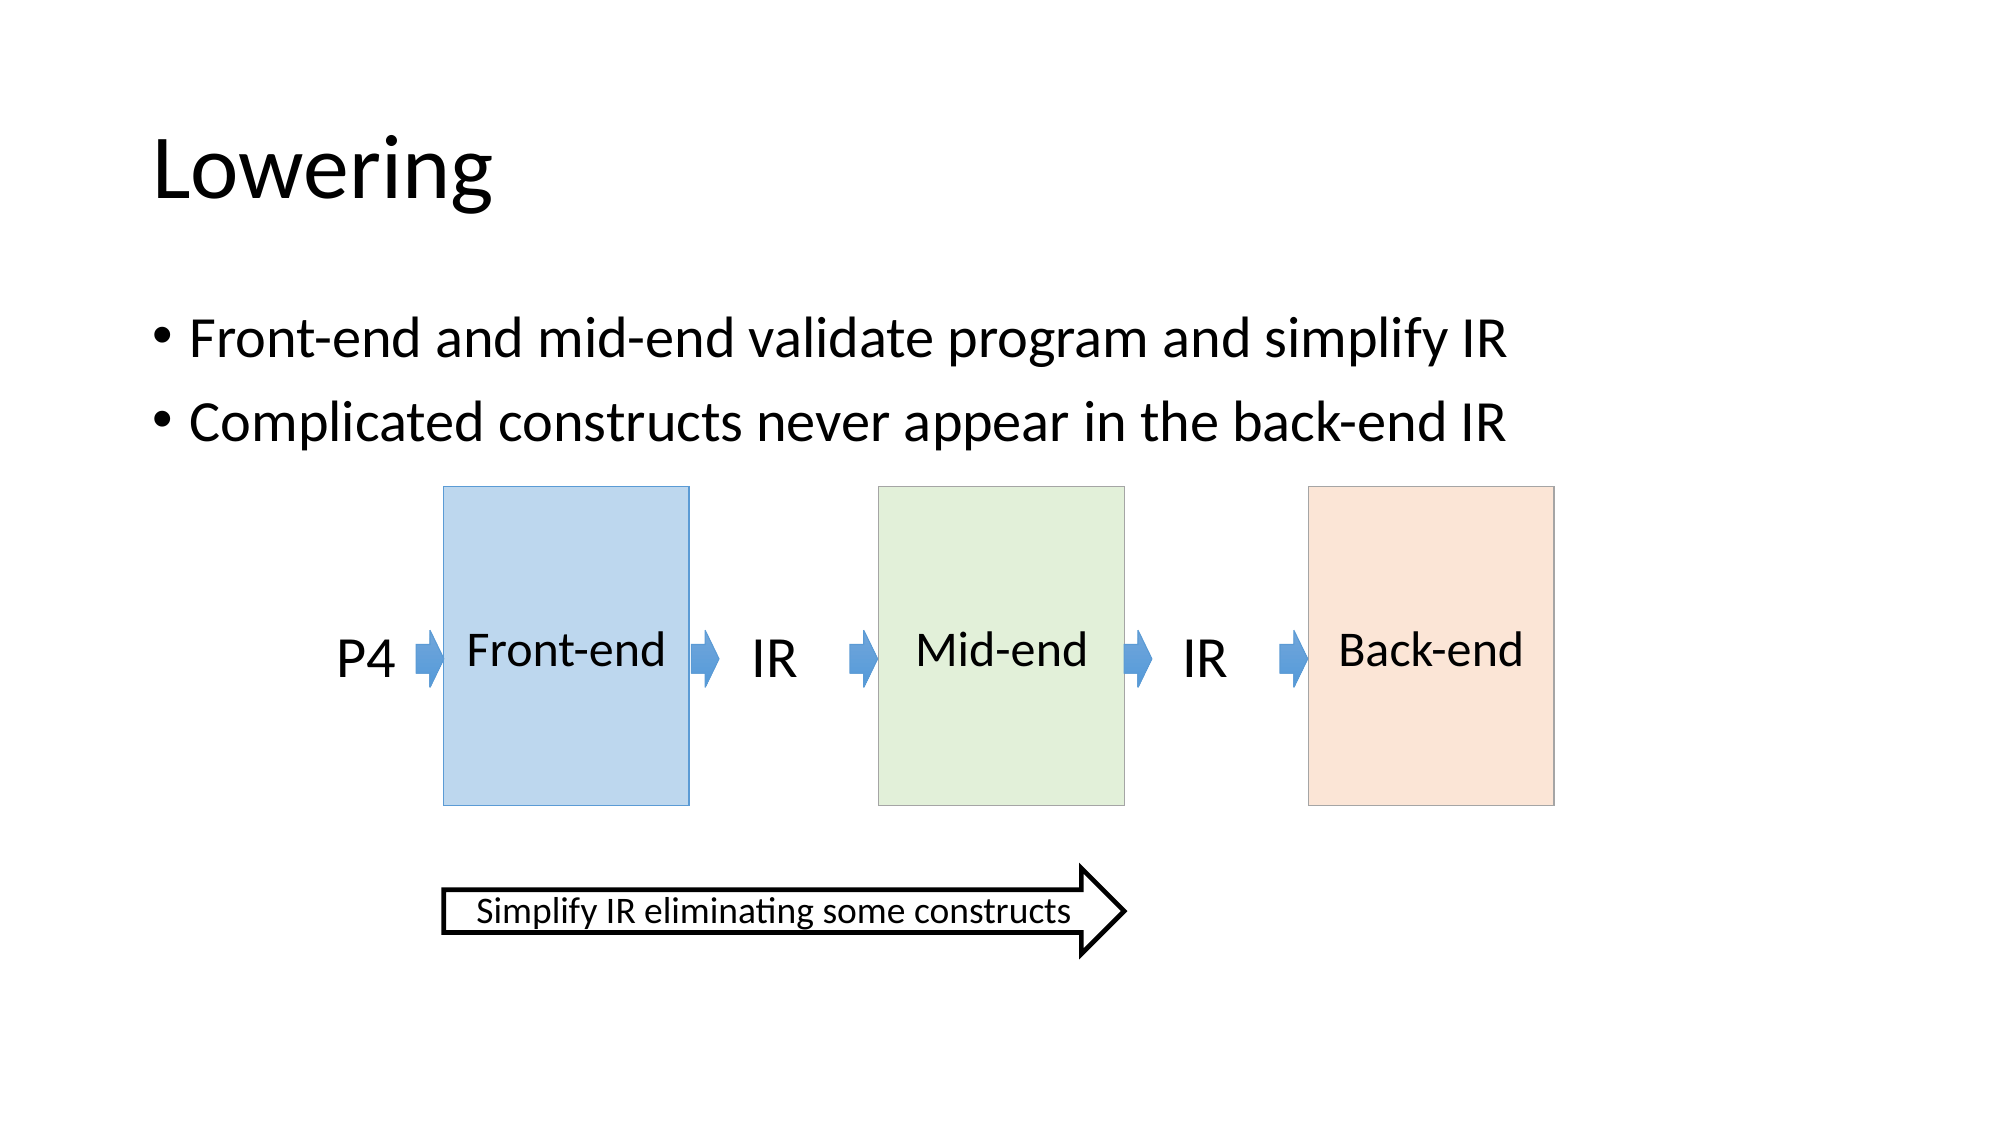

# Lowering
Front-end and mid-end validate program and simplify IR
Complicated constructs never appear in the back-end IR
Front-end
Mid-end
Back-end
P4
IR
IR

Simplify IR eliminating some constructs